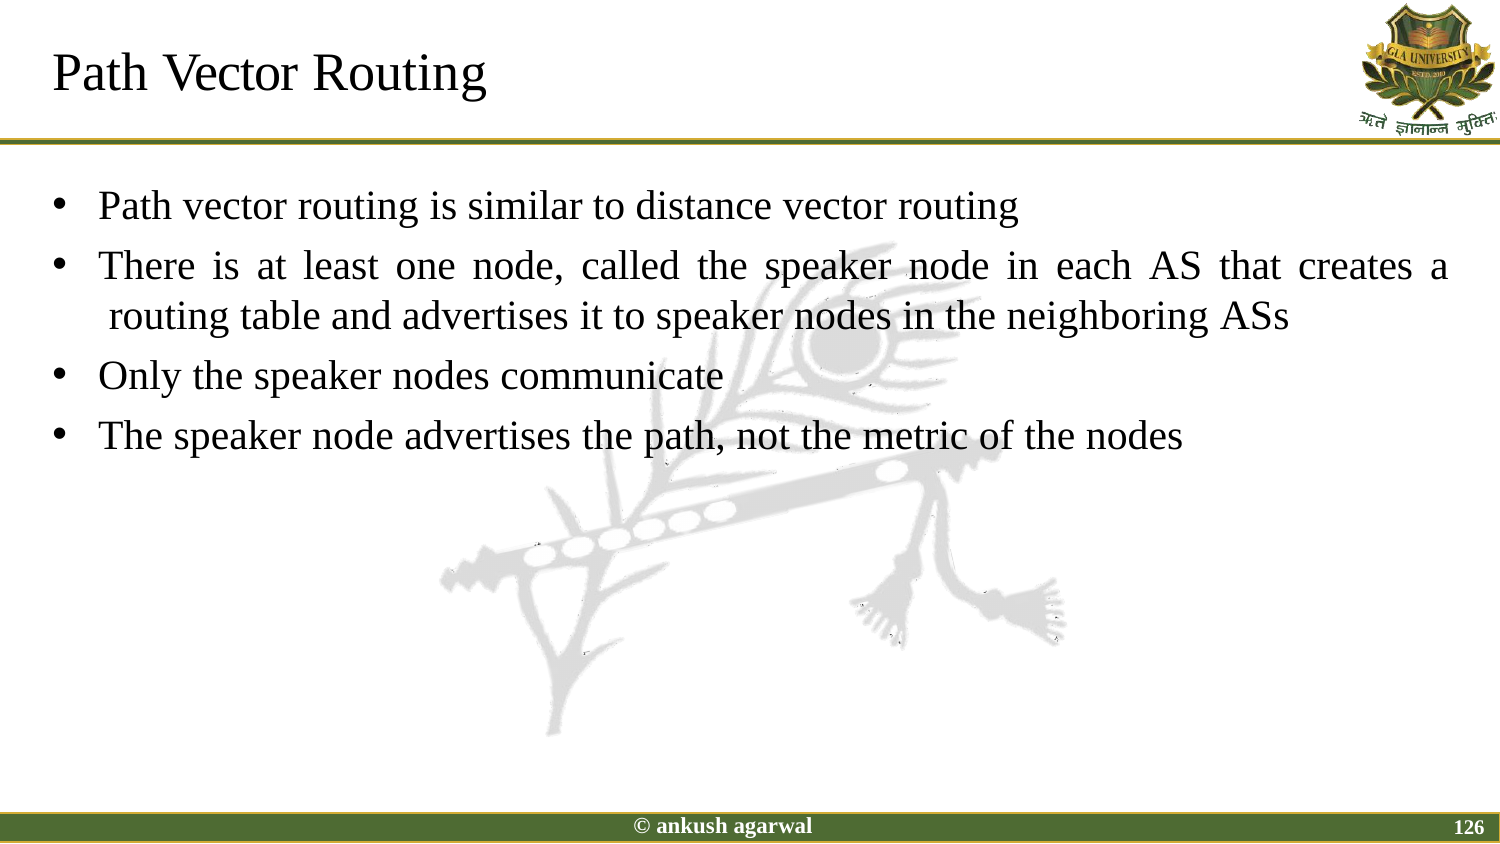

# Path Vector Routing
Path vector routing is similar to distance vector routing
There is at least one node, called the speaker node in each AS that creates a  routing table and advertises it to speaker nodes in the neighboring ASs
Only the speaker nodes communicate
The speaker node advertises the path, not the metric of the nodes
© ankush agarwal
126